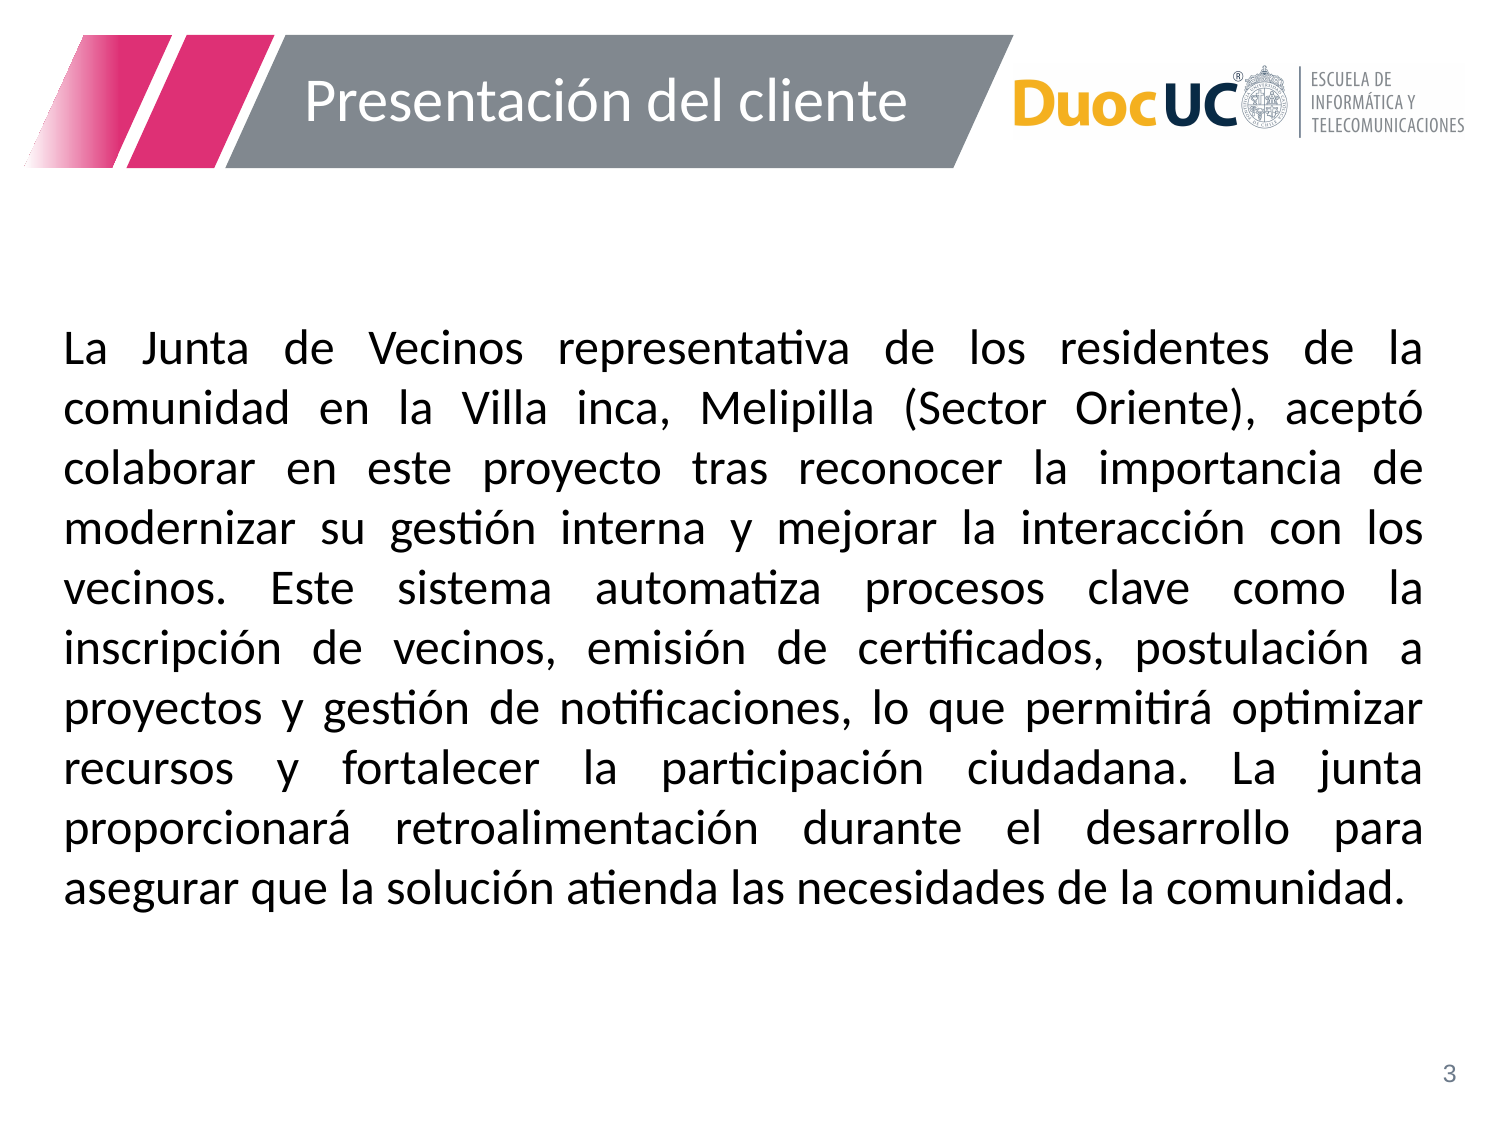

# Presentación del cliente
La Junta de Vecinos representativa de los residentes de la comunidad en la Villa inca, Melipilla (Sector Oriente), aceptó colaborar en este proyecto tras reconocer la importancia de modernizar su gestión interna y mejorar la interacción con los vecinos. Este sistema automatiza procesos clave como la inscripción de vecinos, emisión de certificados, postulación a proyectos y gestión de notificaciones, lo que permitirá optimizar recursos y fortalecer la participación ciudadana. La junta proporcionará retroalimentación durante el desarrollo para asegurar que la solución atienda las necesidades de la comunidad.